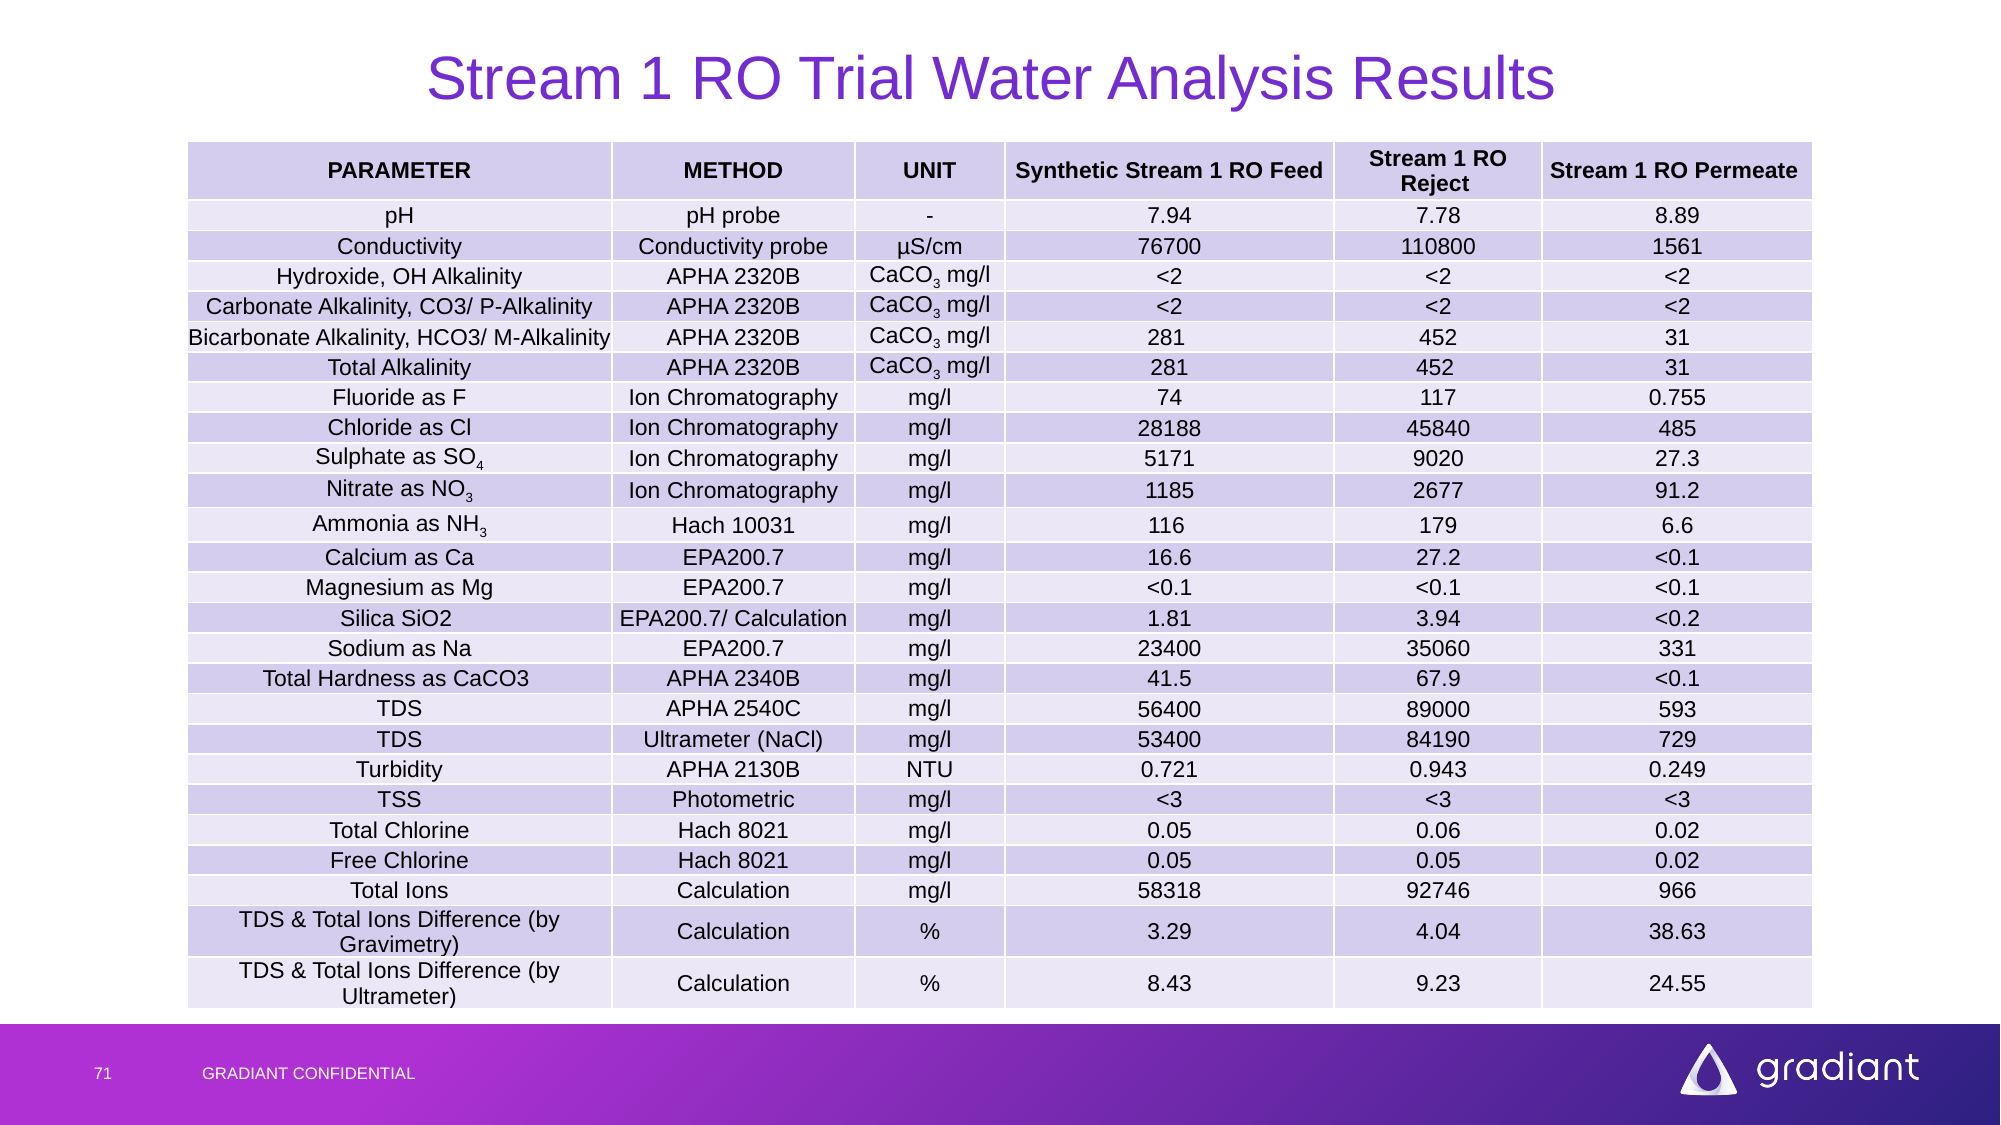

# Stream 1 RO Trial Water Analysis Results
| PARAMETER | METHOD | UNIT | Synthetic Stream 1 RO Feed | Stream 1 RO Reject | Stream 1 RO Permeate |
| --- | --- | --- | --- | --- | --- |
| pH | pH probe | - | 7.94 | 7.78 | 8.89 |
| Conductivity | Conductivity probe | µS/cm | 76700 | 110800 | 1561 |
| Hydroxide, OH Alkalinity | APHA 2320B | CaCO3 mg/l | <2 | <2 | <2 |
| Carbonate Alkalinity, CO3/ P-Alkalinity | APHA 2320B | CaCO3 mg/l | <2 | <2 | <2 |
| Bicarbonate Alkalinity, HCO3/ M-Alkalinity | APHA 2320B | CaCO3 mg/l | 281 | 452 | 31 |
| Total Alkalinity | APHA 2320B | CaCO3 mg/l | 281 | 452 | 31 |
| Fluoride as F | Ion Chromatography | mg/l | 74 | 117 | 0.755 |
| Chloride as Cl | Ion Chromatography | mg/l | 28188 | 45840 | 485 |
| Sulphate as SO4 | Ion Chromatography | mg/l | 5171 | 9020 | 27.3 |
| Nitrate as NO3 | Ion Chromatography | mg/l | 1185 | 2677 | 91.2 |
| Ammonia as NH3 | Hach 10031 | mg/l | 116 | 179 | 6.6 |
| Calcium as Ca | EPA200.7 | mg/l | 16.6 | 27.2 | <0.1 |
| Magnesium as Mg | EPA200.7 | mg/l | <0.1 | <0.1 | <0.1 |
| Silica SiO2 | EPA200.7/ Calculation | mg/l | 1.81 | 3.94 | <0.2 |
| Sodium as Na | EPA200.7 | mg/l | 23400 | 35060 | 331 |
| Total Hardness as CaCO3 | APHA 2340B | mg/l | 41.5 | 67.9 | <0.1 |
| TDS | APHA 2540C | mg/l | 56400 | 89000 | 593 |
| TDS | Ultrameter (NaCl) | mg/l | 53400 | 84190 | 729 |
| Turbidity | APHA 2130B | NTU | 0.721 | 0.943 | 0.249 |
| TSS | Photometric | mg/l | <3 | <3 | <3 |
| Total Chlorine | Hach 8021 | mg/l | 0.05 | 0.06 | 0.02 |
| Free Chlorine | Hach 8021 | mg/l | 0.05 | 0.05 | 0.02 |
| Total Ions | Calculation | mg/l | 58318 | 92746 | 966 |
| TDS & Total Ions Difference (by Gravimetry) | Calculation | % | 3.29 | 4.04 | 38.63 |
| TDS & Total Ions Difference (by Ultrameter) | Calculation | % | 8.43 | 9.23 | 24.55 |
71
GRADIANT CONFIDENTIAL